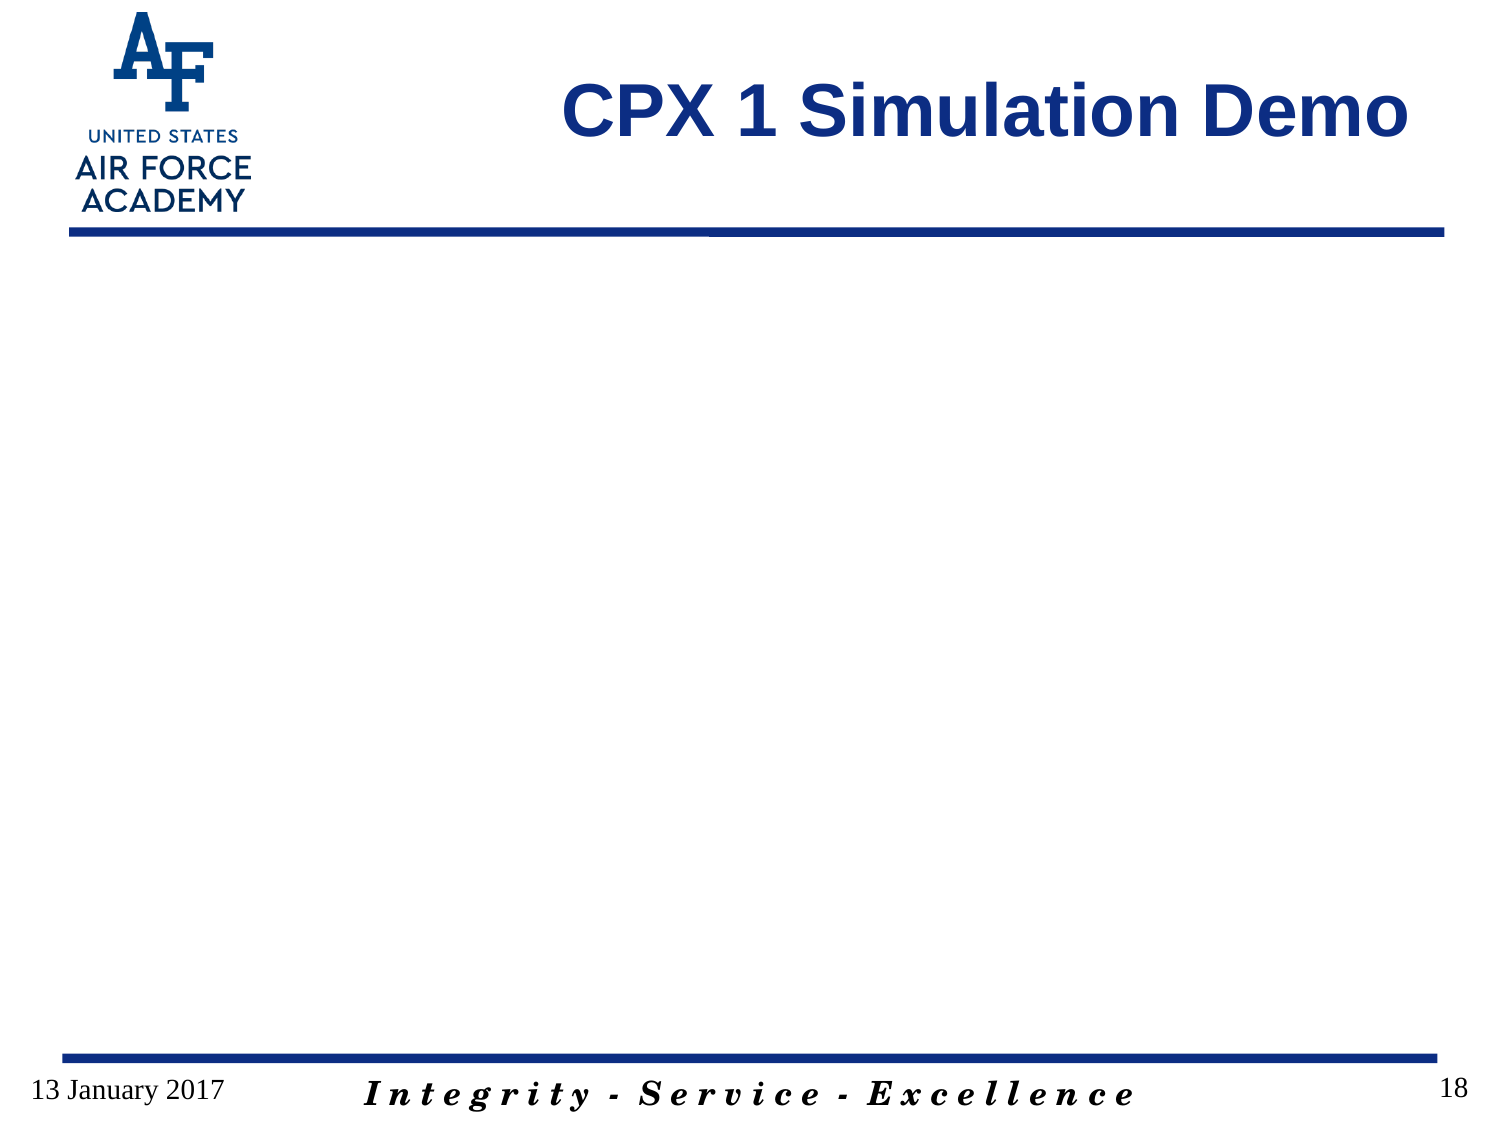

# CPX 1 Simulation Demo

18

13 January 2017